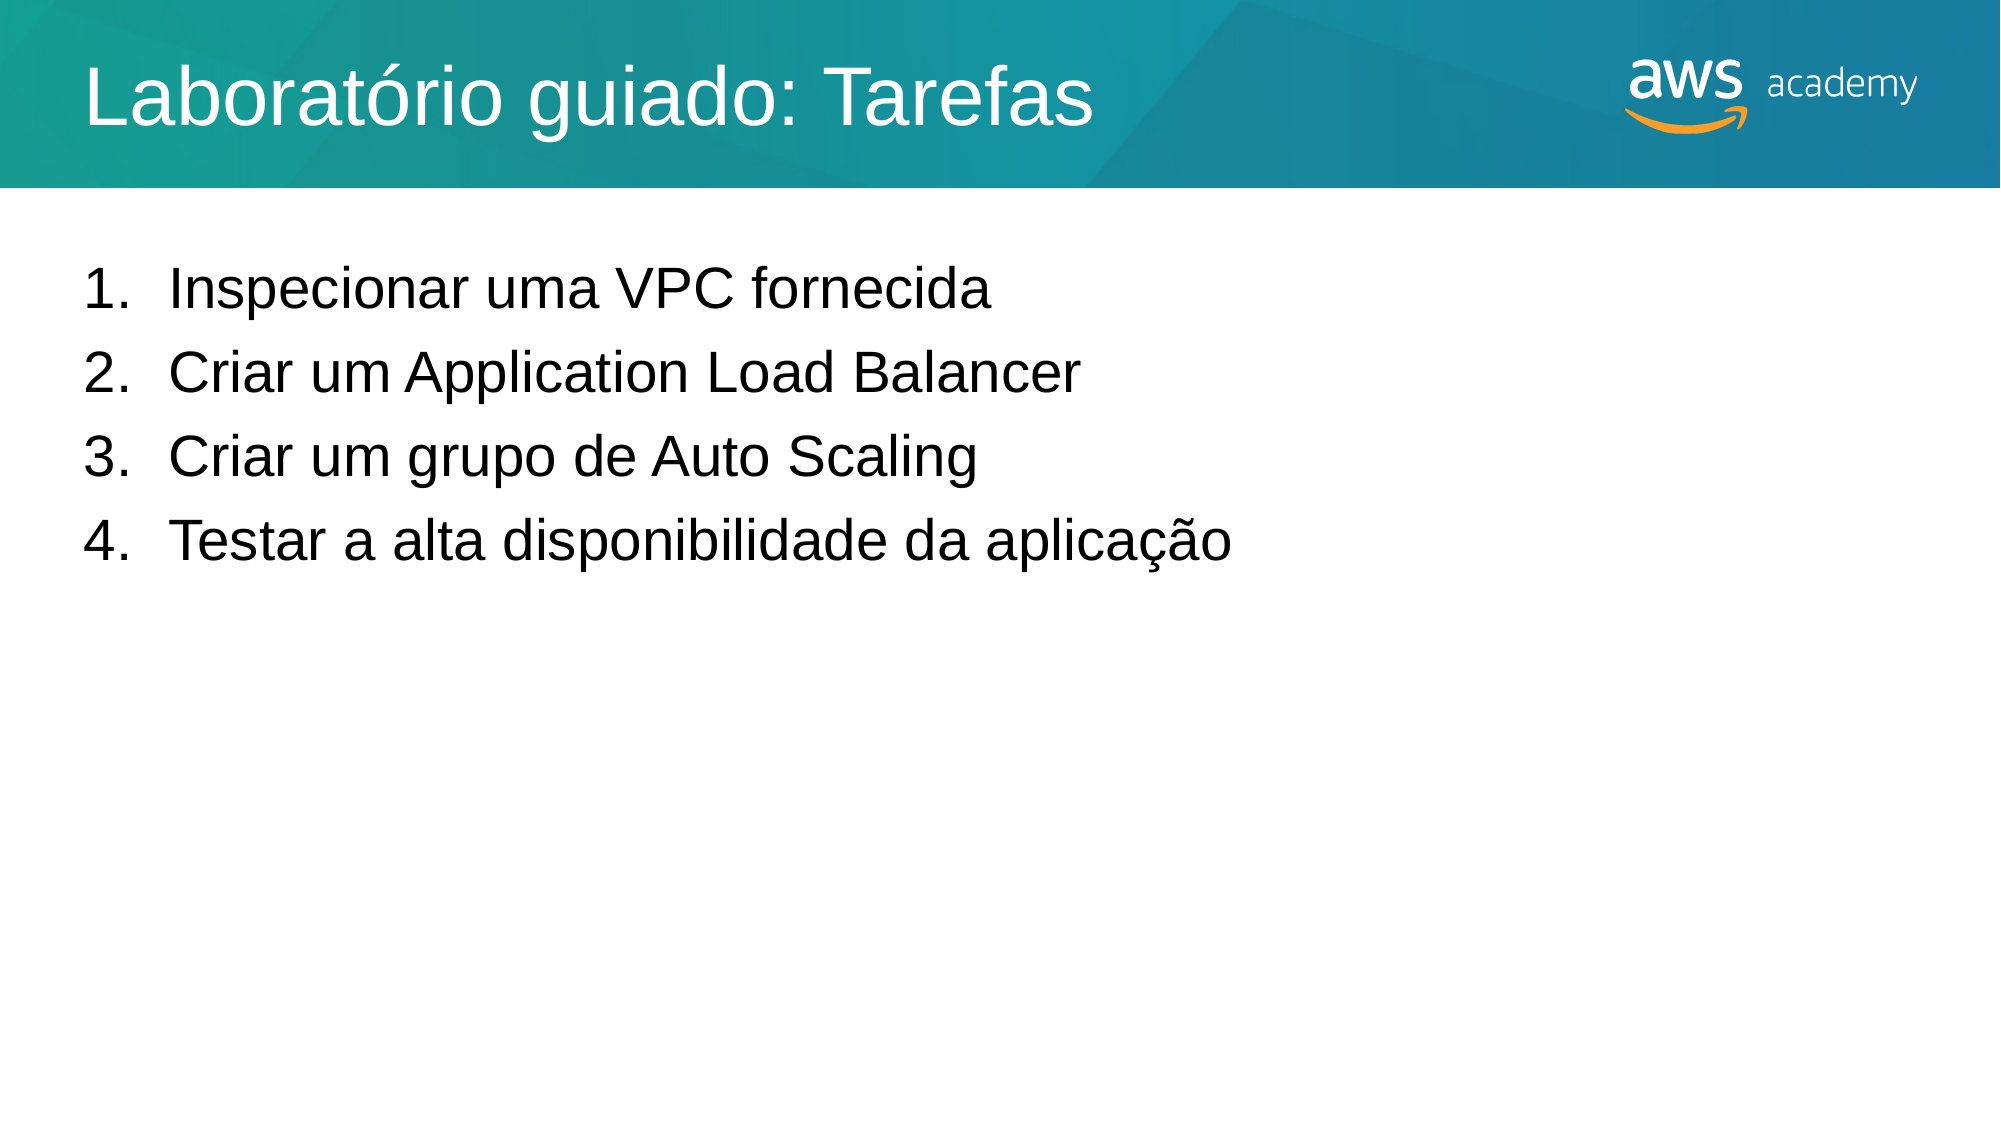

# Laboratório guiado: Tarefas
Inspecionar uma VPC fornecida
Criar um Application Load Balancer
Criar um grupo de Auto Scaling
Testar a alta disponibilidade da aplicação